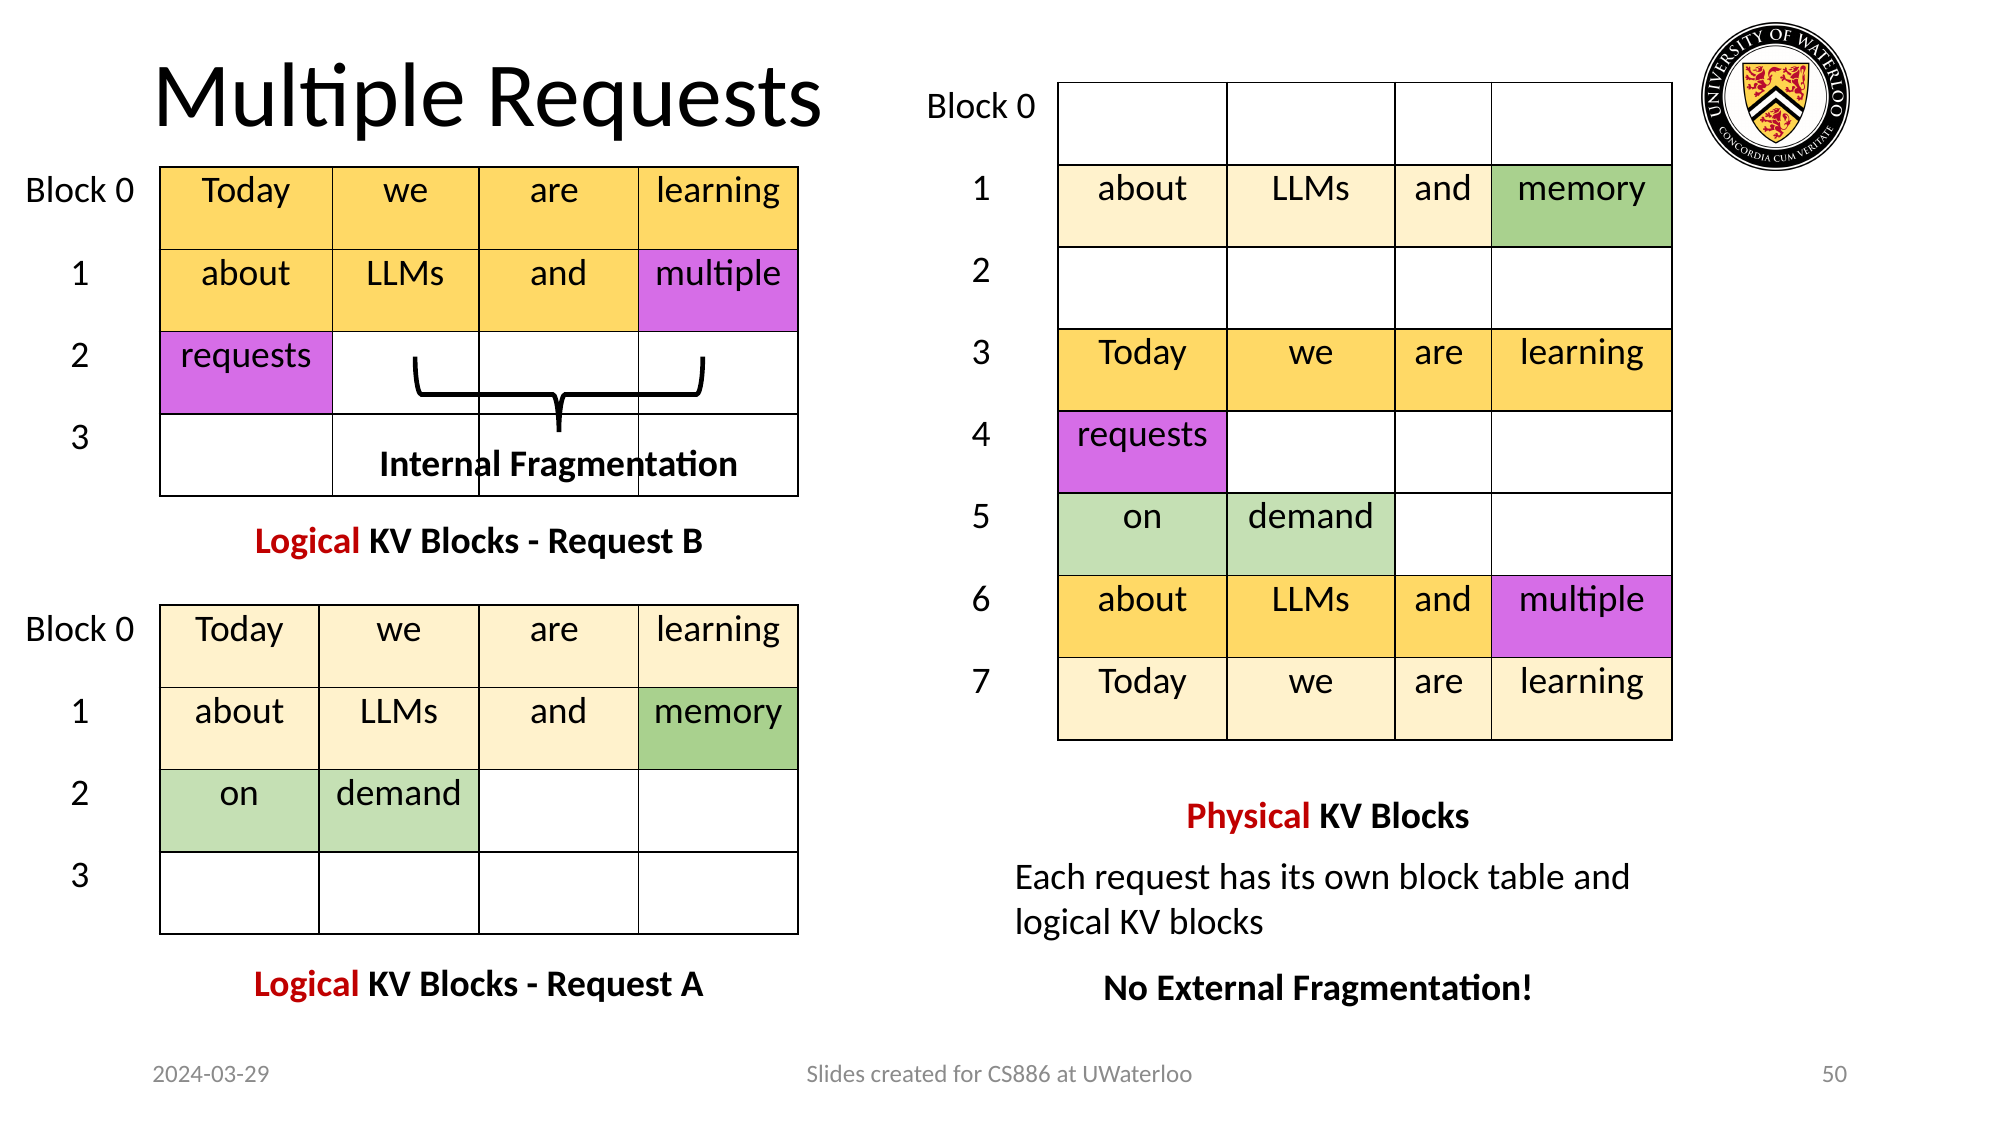

# Multiple Requests
| Block 0 |  |  |  |  |
| --- | --- | --- | --- | --- |
| 1 | about | LLMs | and | memory |
| 2 |  |  |  |  |
| 3 | Today | we | are | learning |
| 4 | requests |  |  |  |
| 5 | on | demand |  |  |
| 6 | about | LLMs | and | multiple |
| 7 | Today | we | are | learning |
| Block 0 | Today | we | are | learning |
| --- | --- | --- | --- | --- |
| 1 | about | LLMs | and | multiple |
| 2 | requests |  |  |  |
| 3 |  |  |  |  |

Internal Fragmentation
Logical KV Blocks - Request B
| Block 0 | Today | we | are | learning |
| --- | --- | --- | --- | --- |
| 1 | about | LLMs | and | memory |
| 2 | on | demand |  |  |
| 3 |  |  |  |  |
Physical KV Blocks
Each request has its own block table and logical KV blocks
Logical KV Blocks - Request A
No External Fragmentation!
2024-03-29
Slides created for CS886 at UWaterloo
50